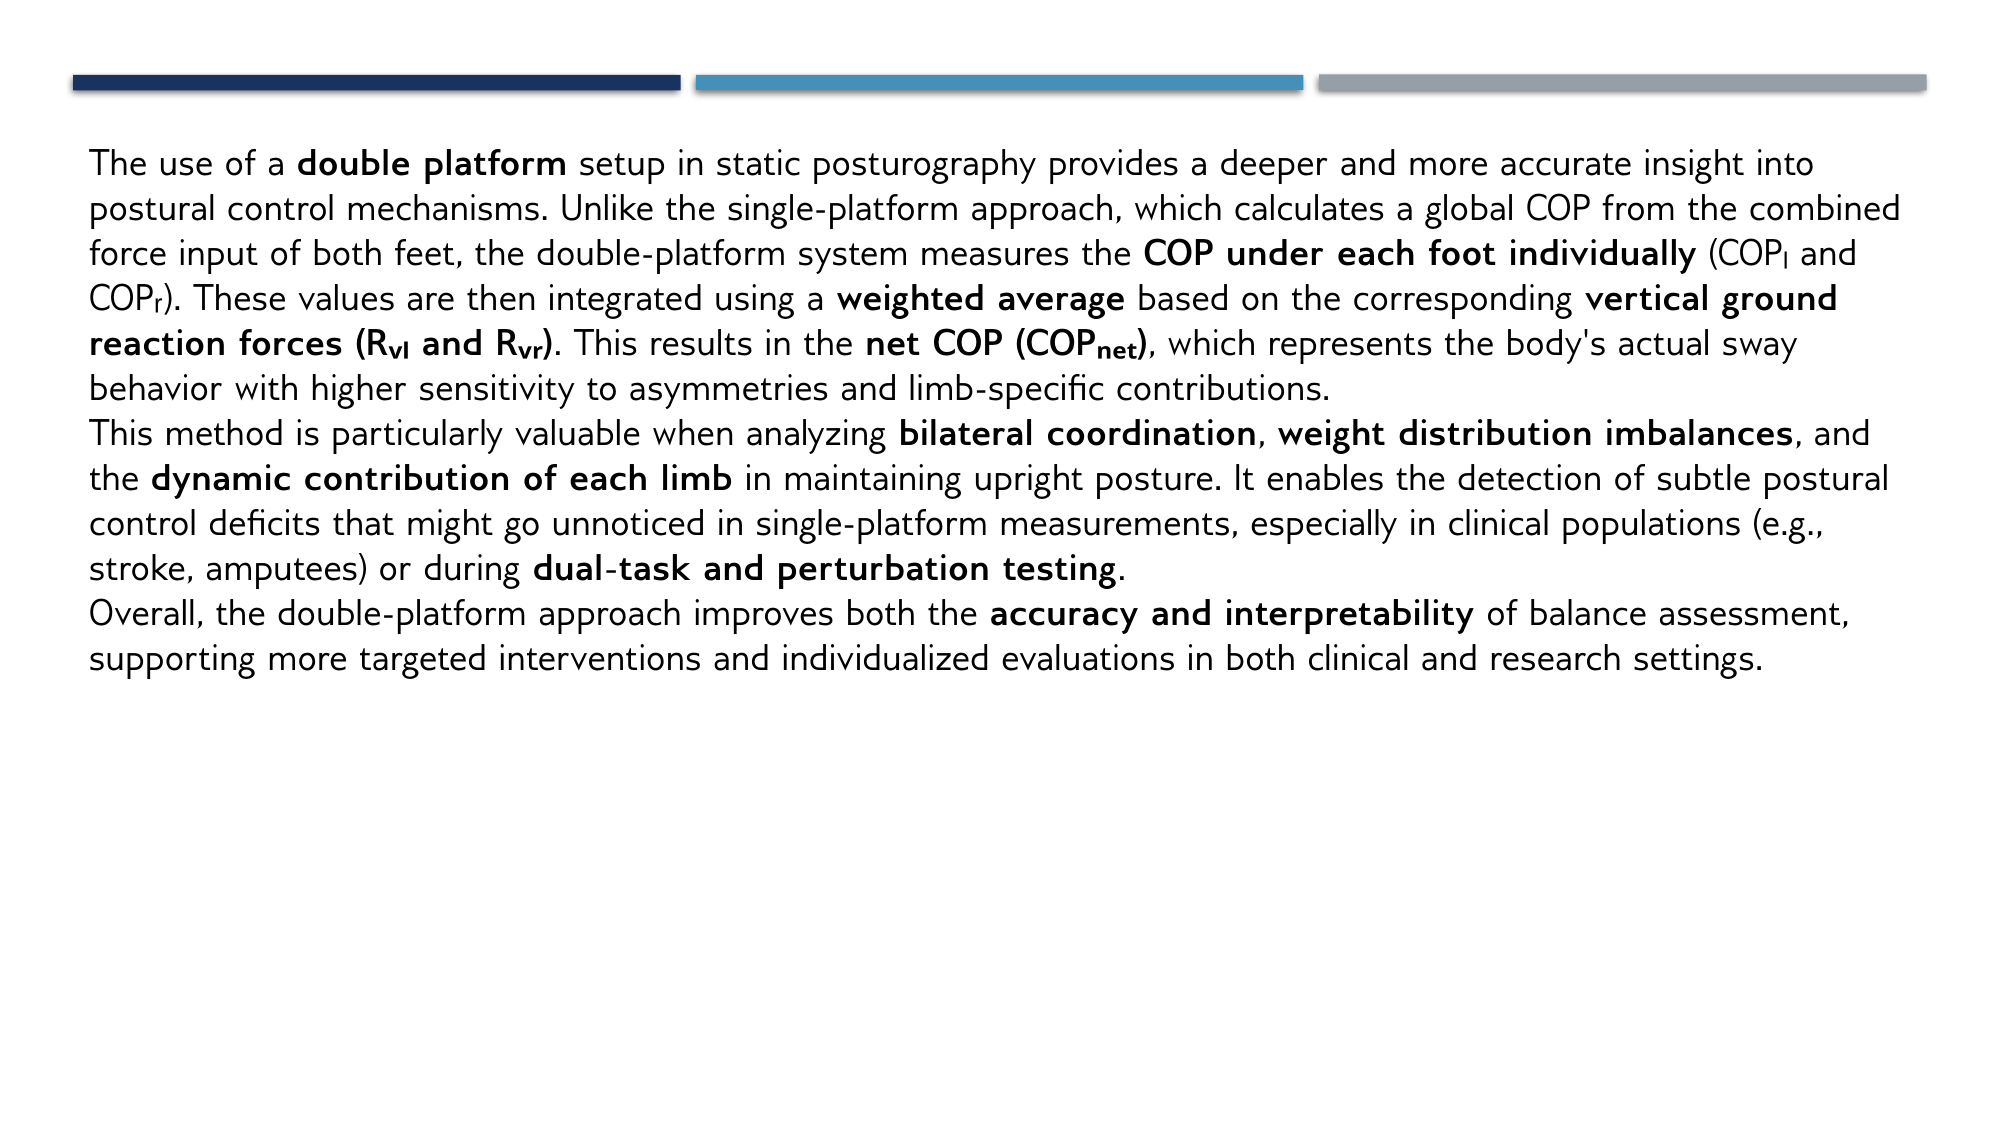

The use of a double platform setup in static posturography provides a deeper and more accurate insight into postural control mechanisms. Unlike the single-platform approach, which calculates a global COP from the combined force input of both feet, the double-platform system measures the COP under each foot individually (COPₗ and COPᵣ). These values are then integrated using a weighted average based on the corresponding vertical ground reaction forces (Rᵥₗ and Rᵥᵣ). This results in the net COP (COPₙₑₜ), which represents the body's actual sway behavior with higher sensitivity to asymmetries and limb-specific contributions.
This method is particularly valuable when analyzing bilateral coordination, weight distribution imbalances, and the dynamic contribution of each limb in maintaining upright posture. It enables the detection of subtle postural control deficits that might go unnoticed in single-platform measurements, especially in clinical populations (e.g., stroke, amputees) or during dual-task and perturbation testing.
Overall, the double-platform approach improves both the accuracy and interpretability of balance assessment, supporting more targeted interventions and individualized evaluations in both clinical and research settings.